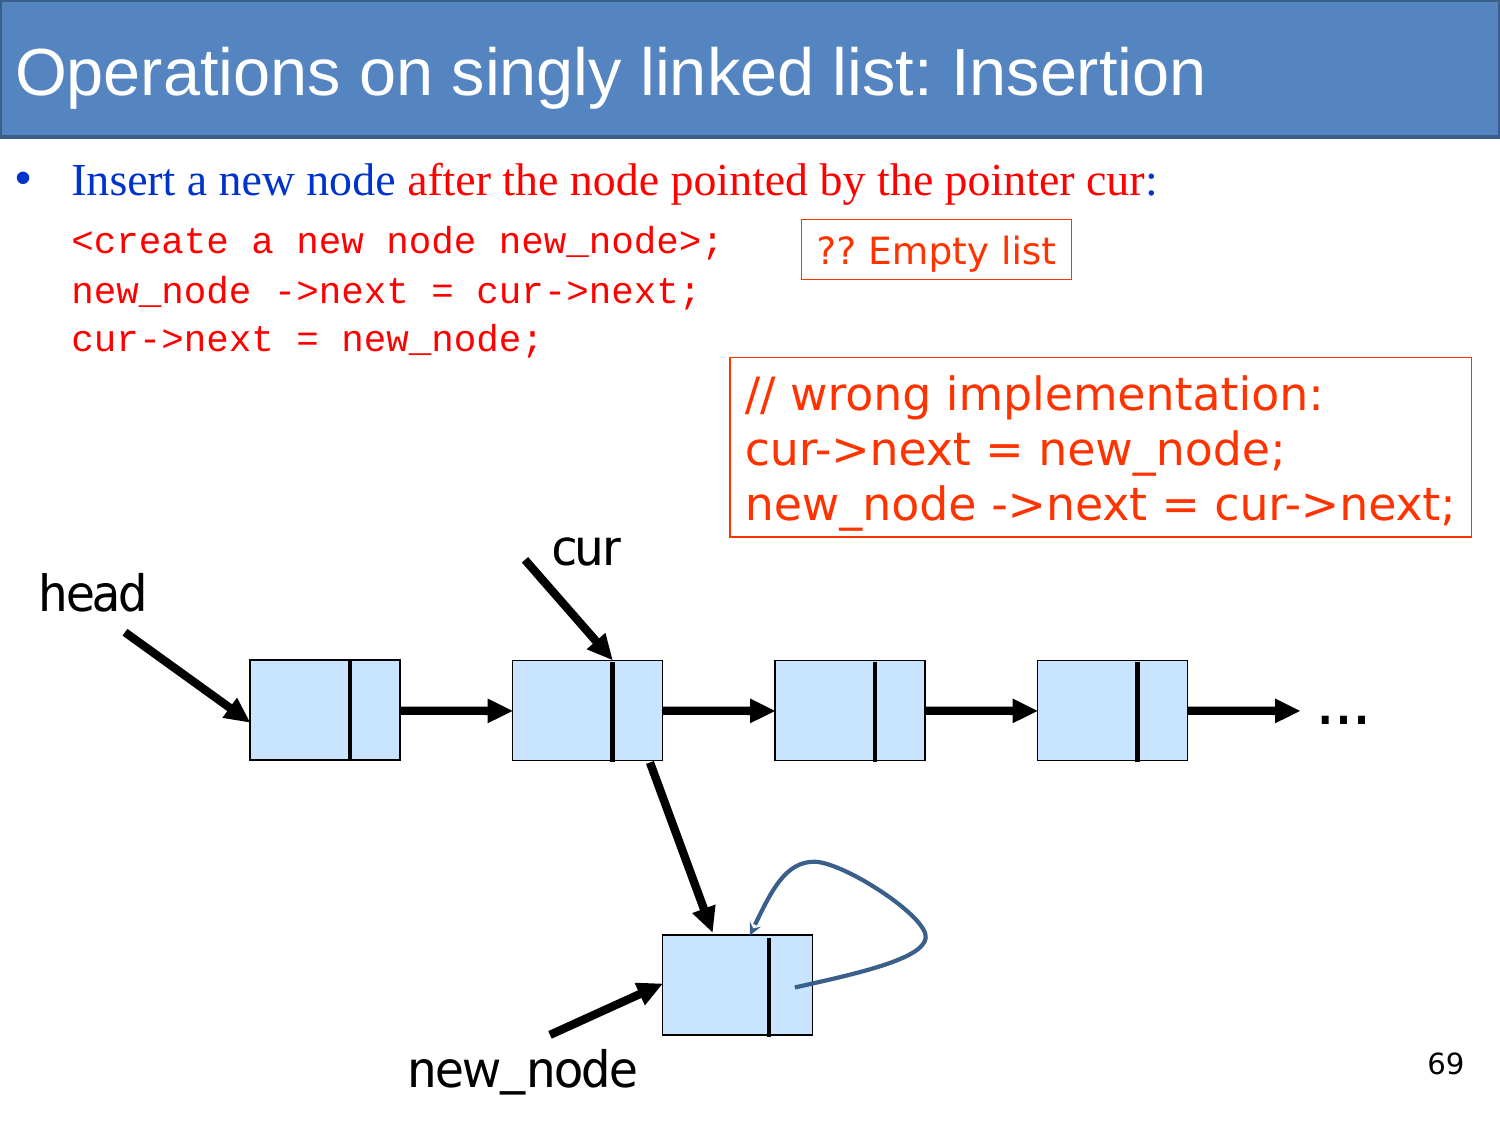

# Operations on singly linked list: Insertion
Insert a new node after the node pointed by the pointer cur:
	<create a new node new_node>;
	new_node ->next = cur->next;
	cur->next = new_node;

?? Empty list
// wrong implementation:
cur->next = new_node;
new_node ->next = cur->next;
cur
head

…

new_node
69